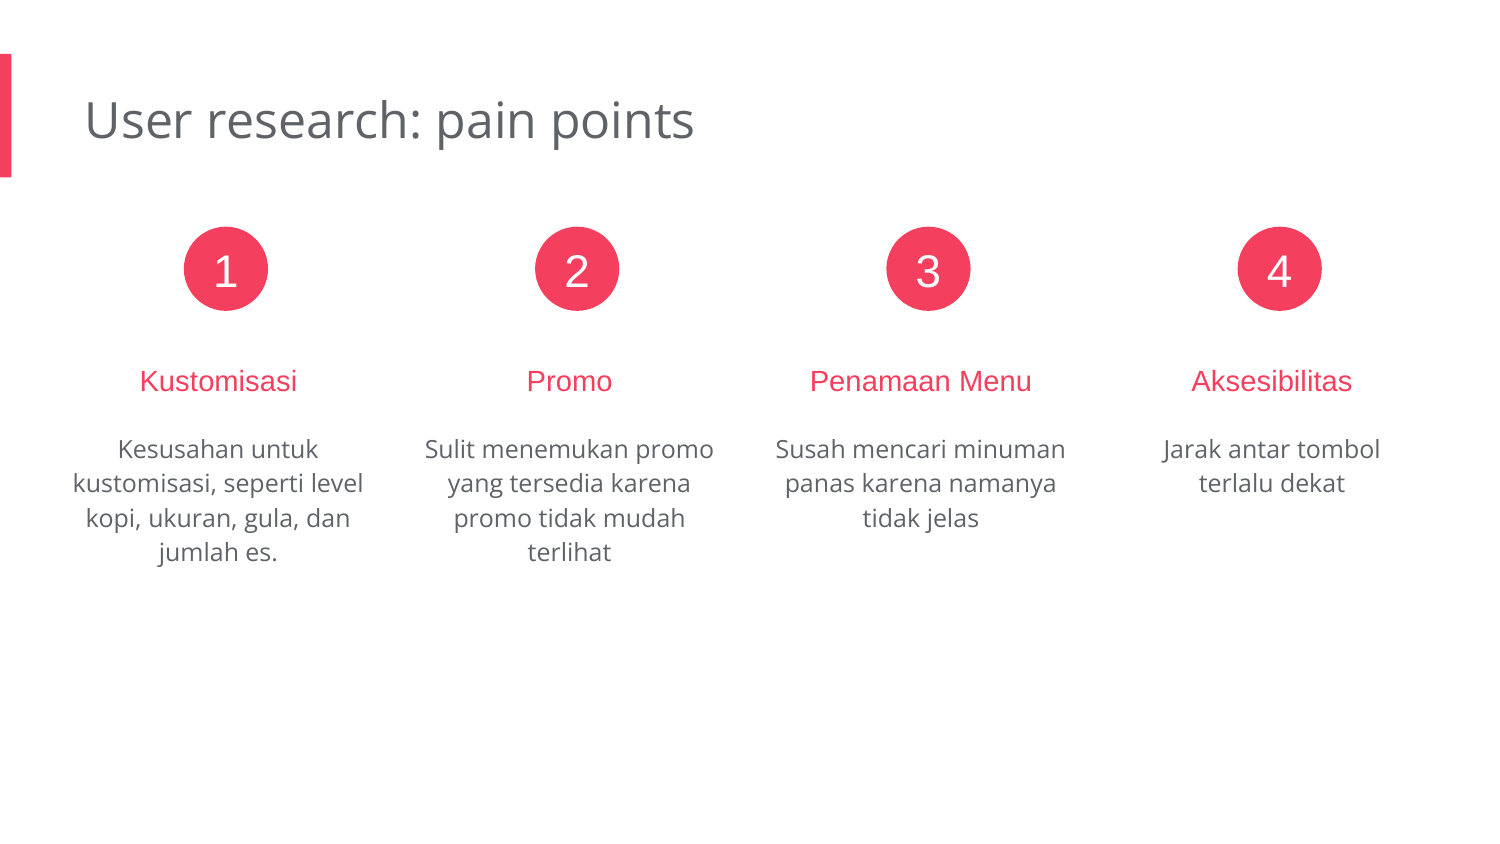

User research: pain points
1
2
3
4
Kustomisasi
Promo
Penamaan Menu
Aksesibilitas
Kesusahan untuk kustomisasi, seperti level kopi, ukuran, gula, dan jumlah es.
Sulit menemukan promo yang tersedia karena promo tidak mudah terlihat
Susah mencari minuman panas karena namanya tidak jelas
Jarak antar tombol terlalu dekat